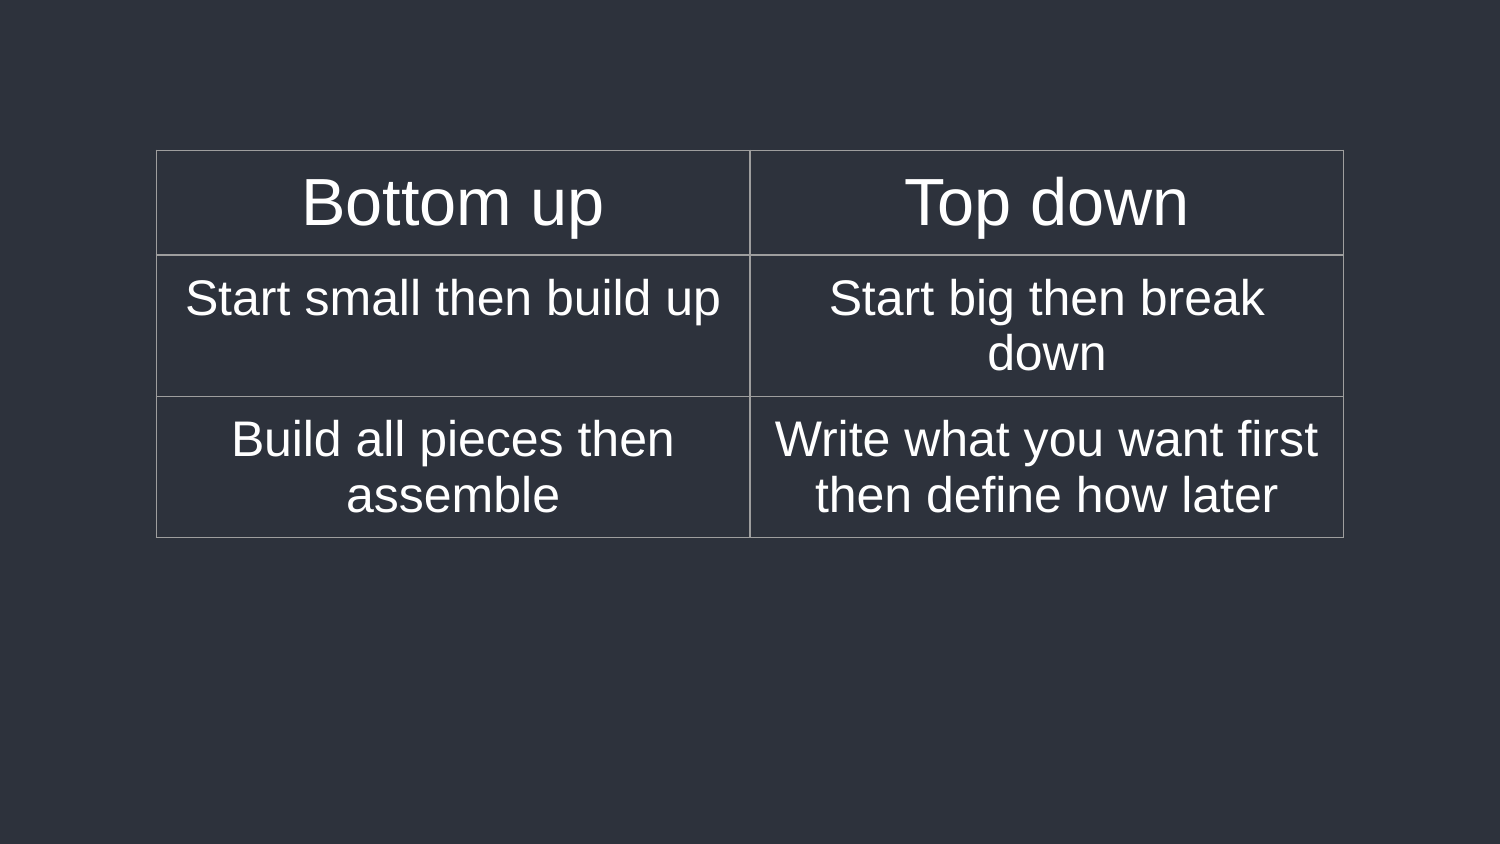

| Bottom up | Top down |
| --- | --- |
| Start small then build up | Start big then break down |
| Build all pieces then assemble | Write what you want first then define how later |